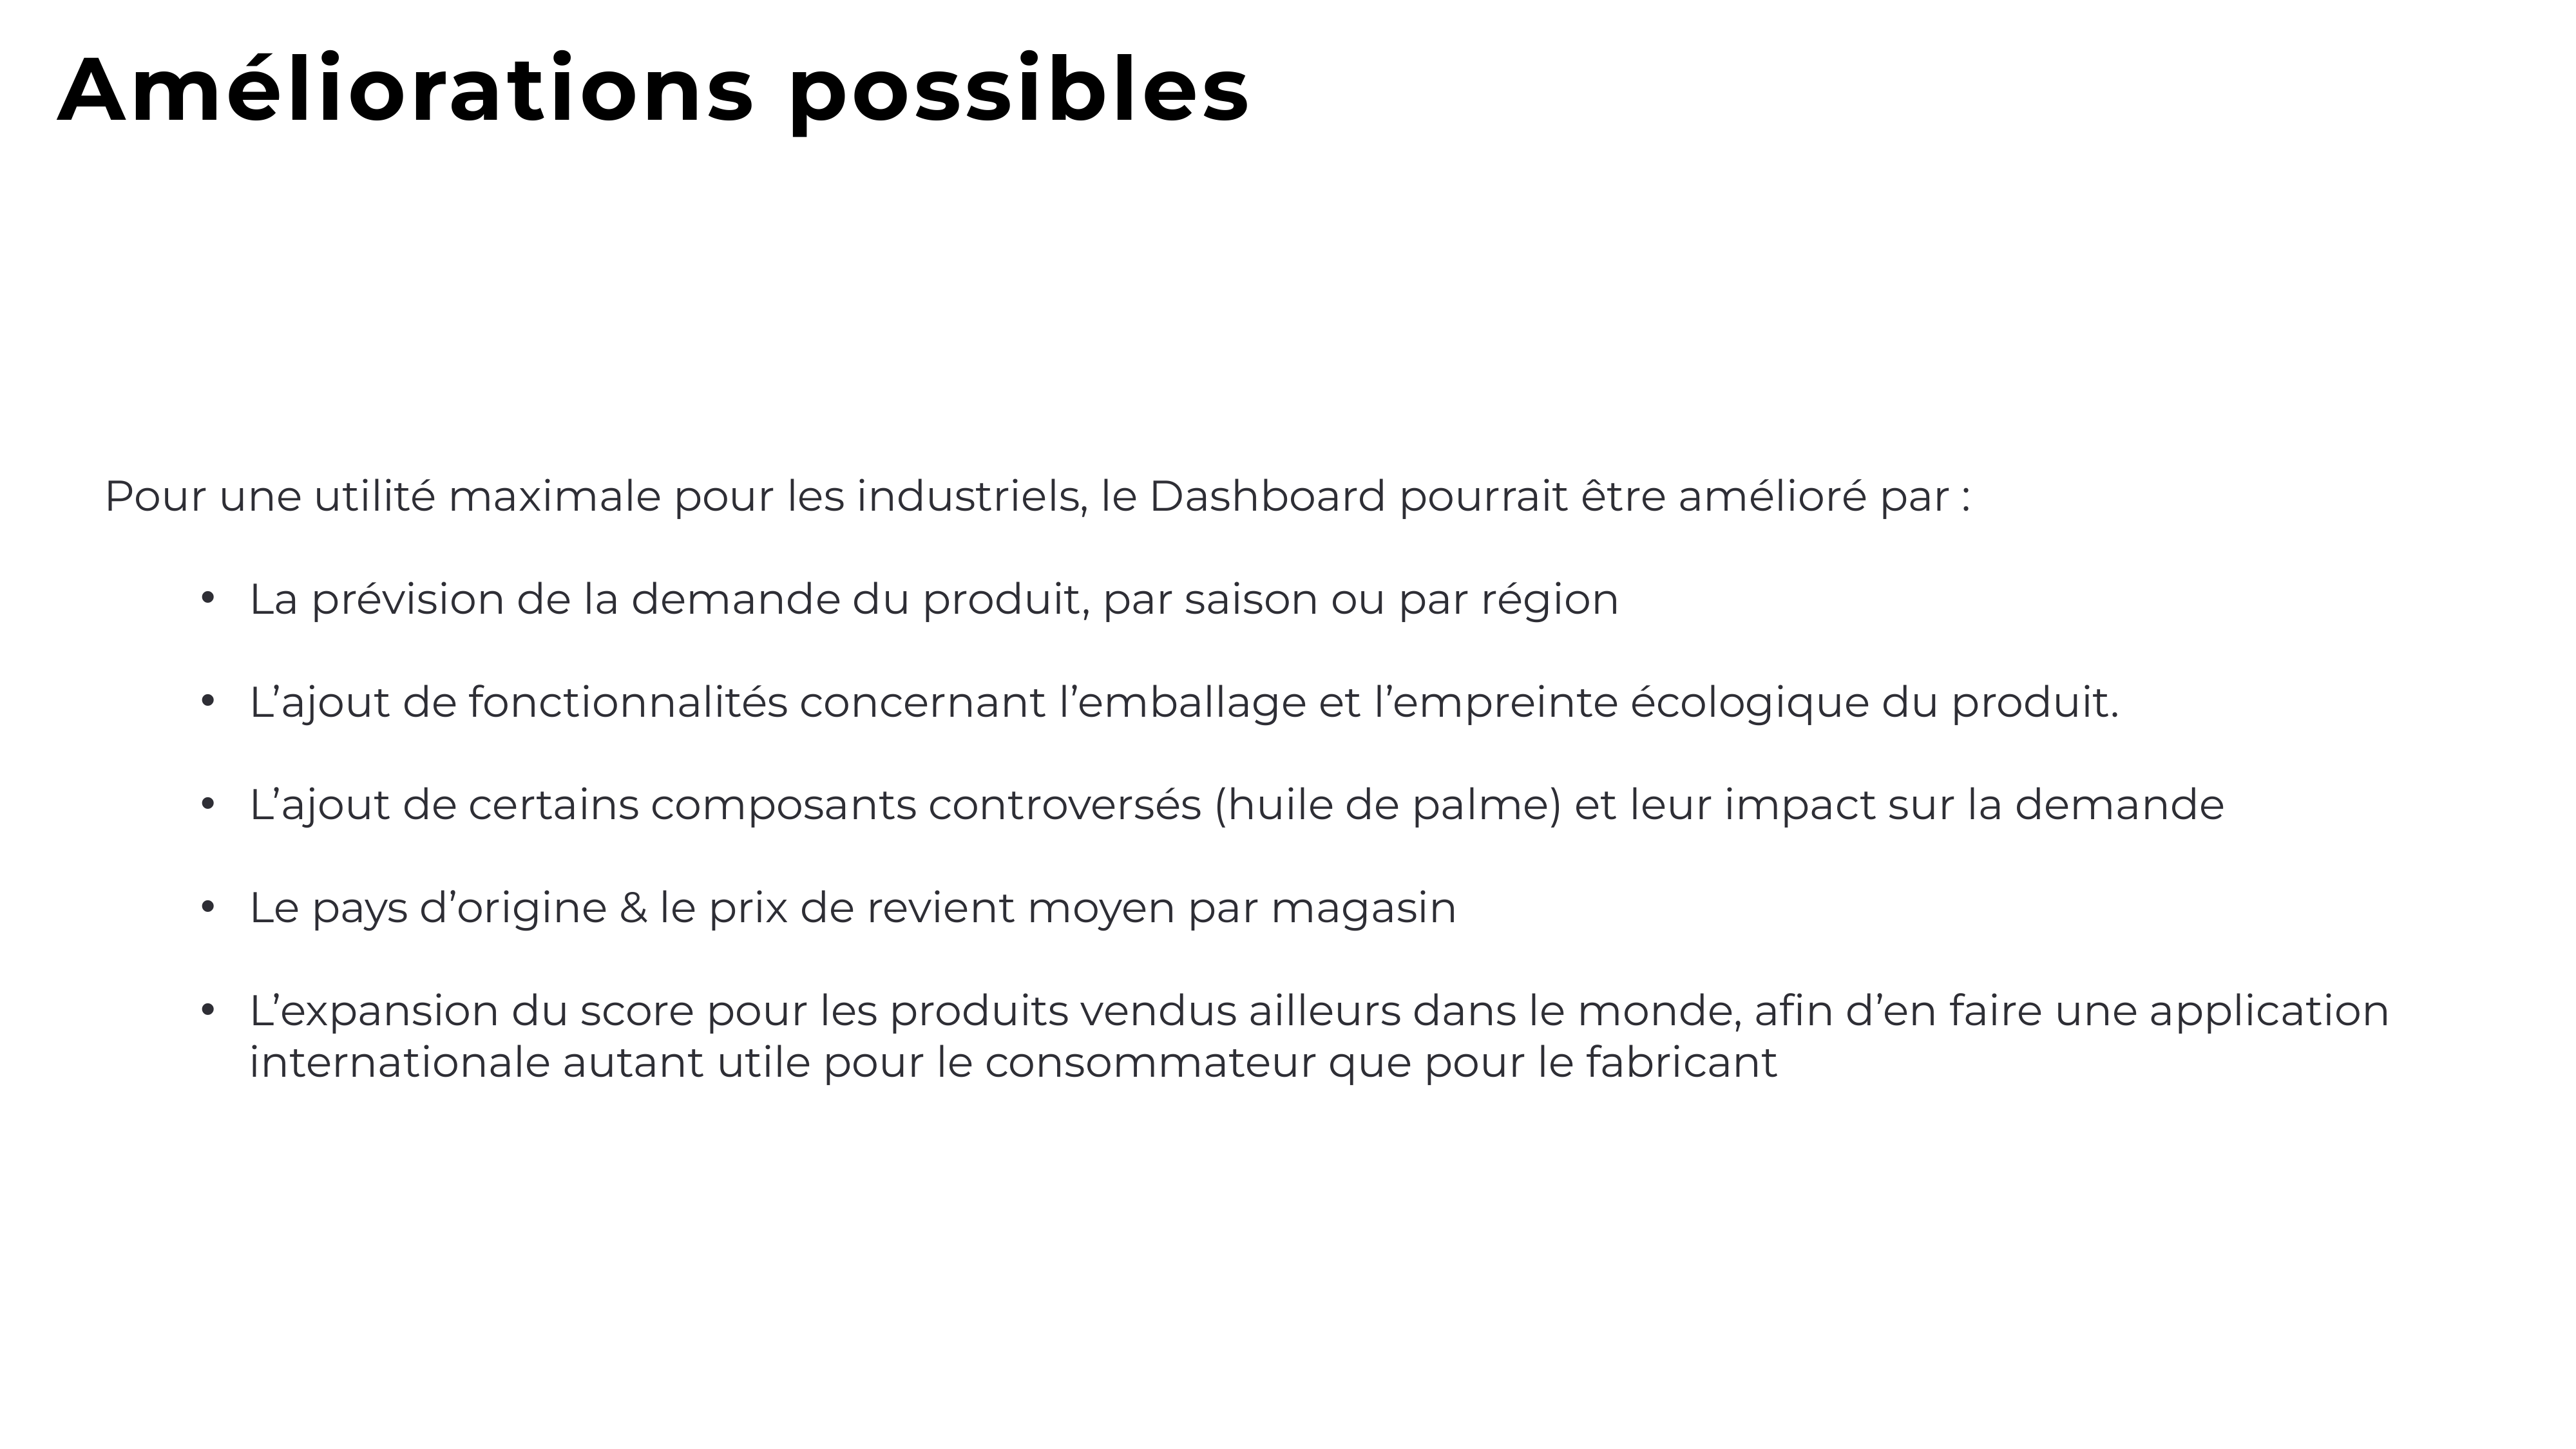

Améliorations possibles
Pour une utilité maximale pour les industriels, le Dashboard pourrait être amélioré par :

La prévision de la demande du produit, par saison ou par région

L’ajout de fonctionnalités concernant l’emballage et l’empreinte écologique du produit.

L’ajout de certains composants controversés (huile de palme) et leur impact sur la demande

Le pays d’origine & le prix de revient moyen par magasin

L’expansion du score pour les produits vendus ailleurs dans le monde, afin d’en faire une application internationale autant utile pour le consommateur que pour le fabricant